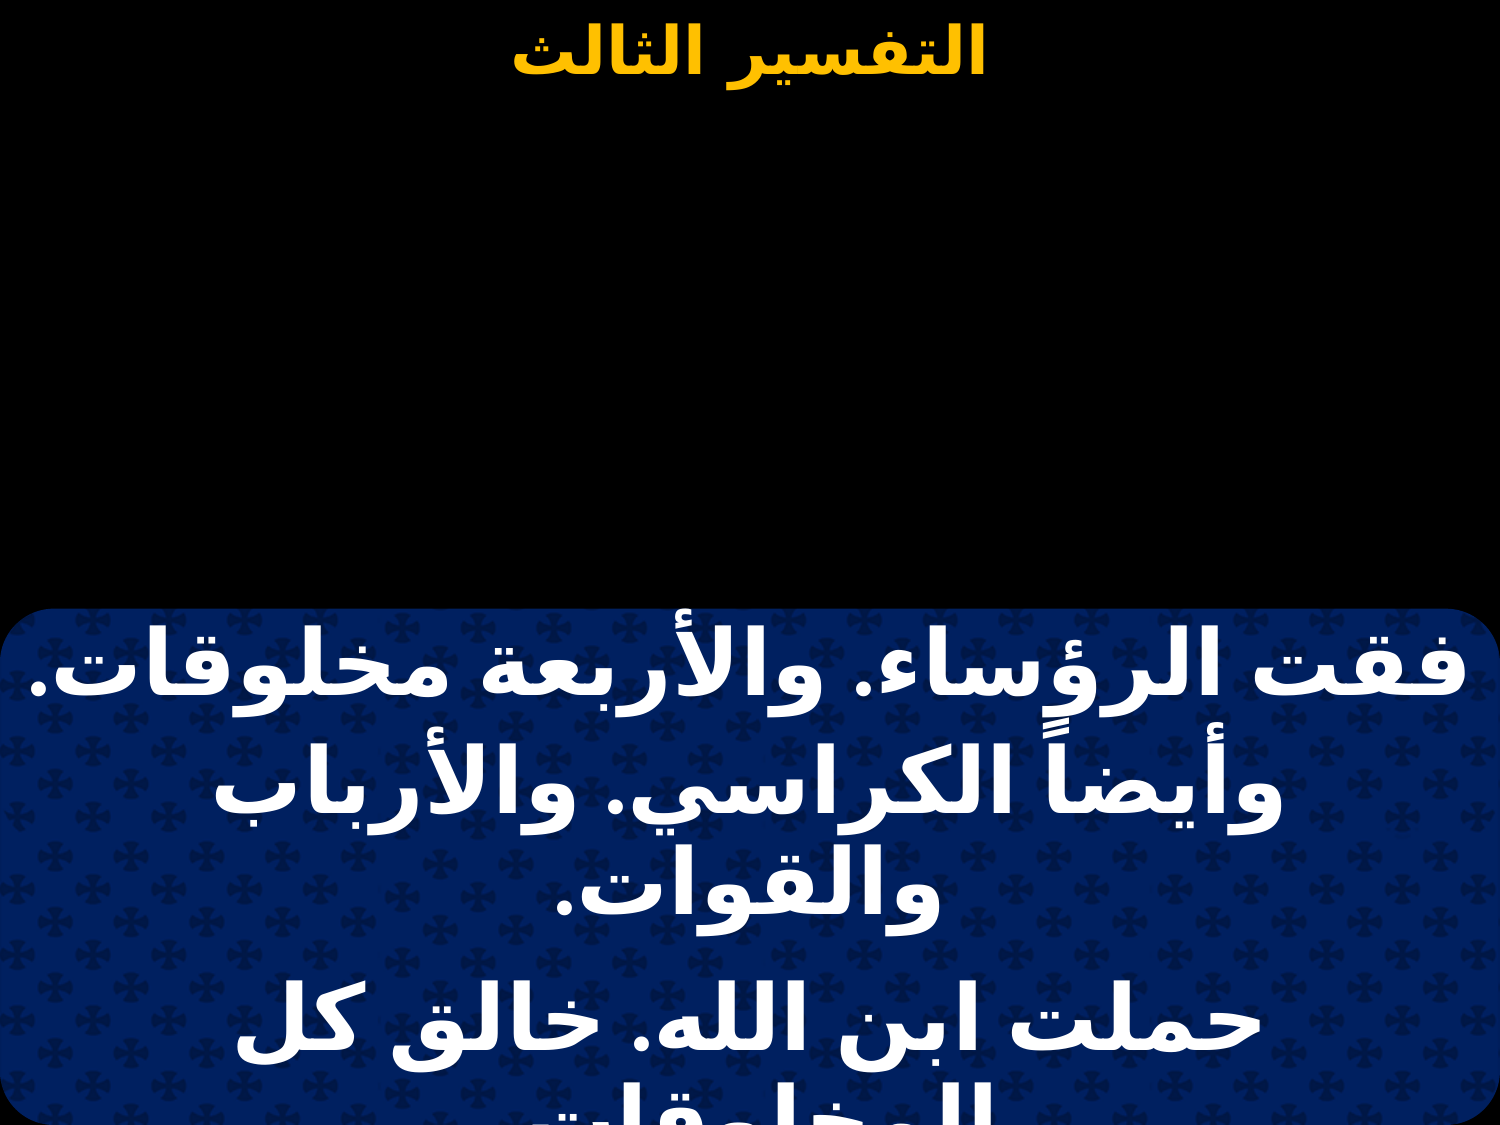

#
| فقت الرؤساء. والأربعة مخلوقات. |
| --- |
| وأيضاً الكراسي. والأرباب والقوات. |
|  |
| حملت ابن الله. خالق كل المخلوقات. |
| معطي كل حياة. لكل جسد ونفوس. |